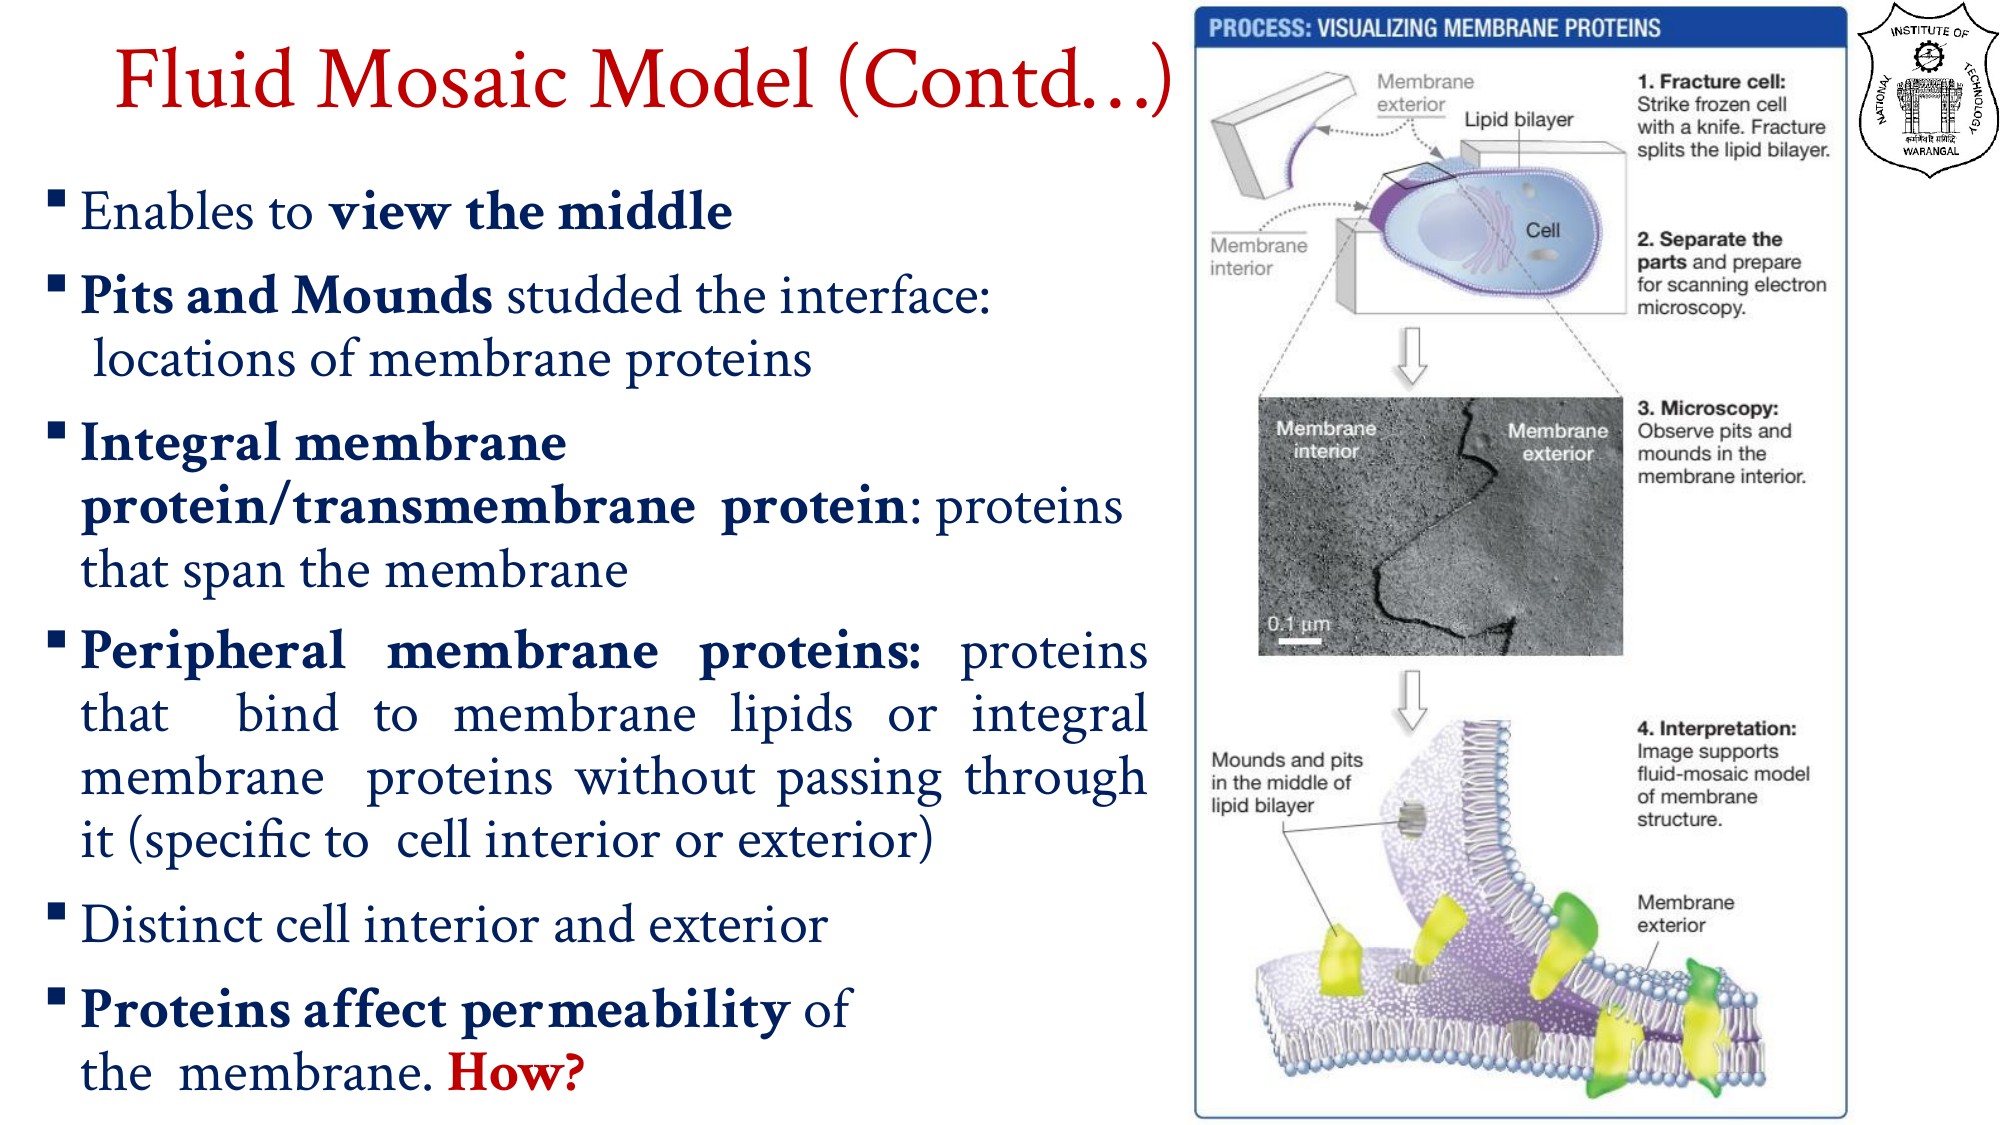

# Fluid Mosaic Model (Contd…)
Enables to view the middle
Pits and Mounds studded the interface:  locations of membrane proteins
Integral membrane protein/transmembrane  protein: proteins that span the membrane
Peripheral membrane proteins: proteins that  bind to membrane lipids or integral membrane  proteins without passing through it (specific to  cell interior or exterior)
Distinct cell interior and exterior
Proteins affect permeability of	the  membrane. How?